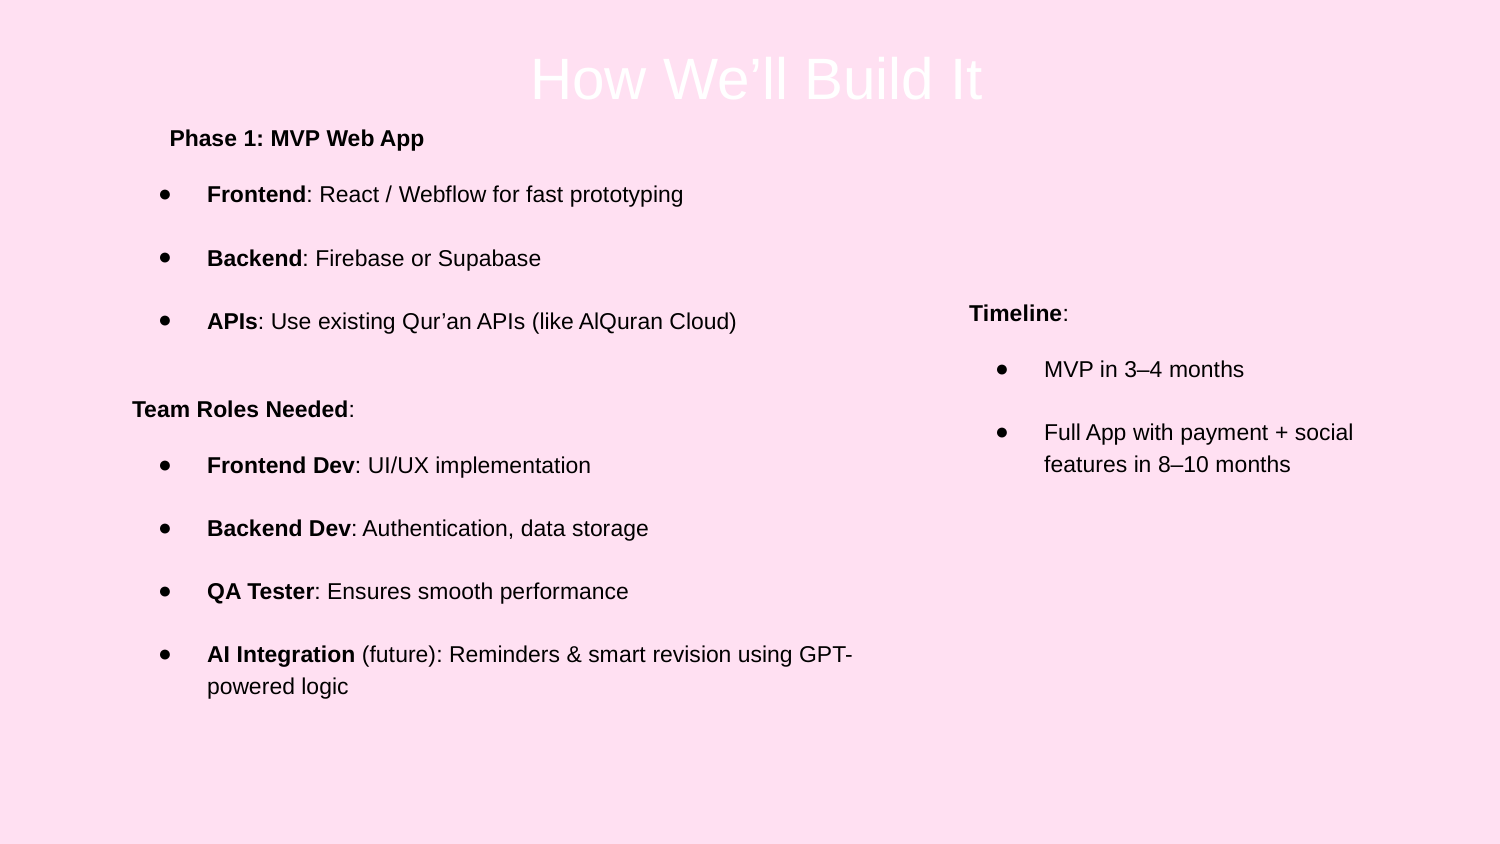

How We’ll Build It
# Phase 1: MVP Web App
Frontend: React / Webflow for fast prototyping
Backend: Firebase or Supabase
APIs: Use existing Qur’an APIs (like AlQuran Cloud)

Team Roles Needed:
Frontend Dev: UI/UX implementation
Backend Dev: Authentication, data storage
QA Tester: Ensures smooth performance
AI Integration (future): Reminders & smart revision using GPT-powered logic

Timeline:
MVP in 3–4 months
Full App with payment + social features in 8–10 months